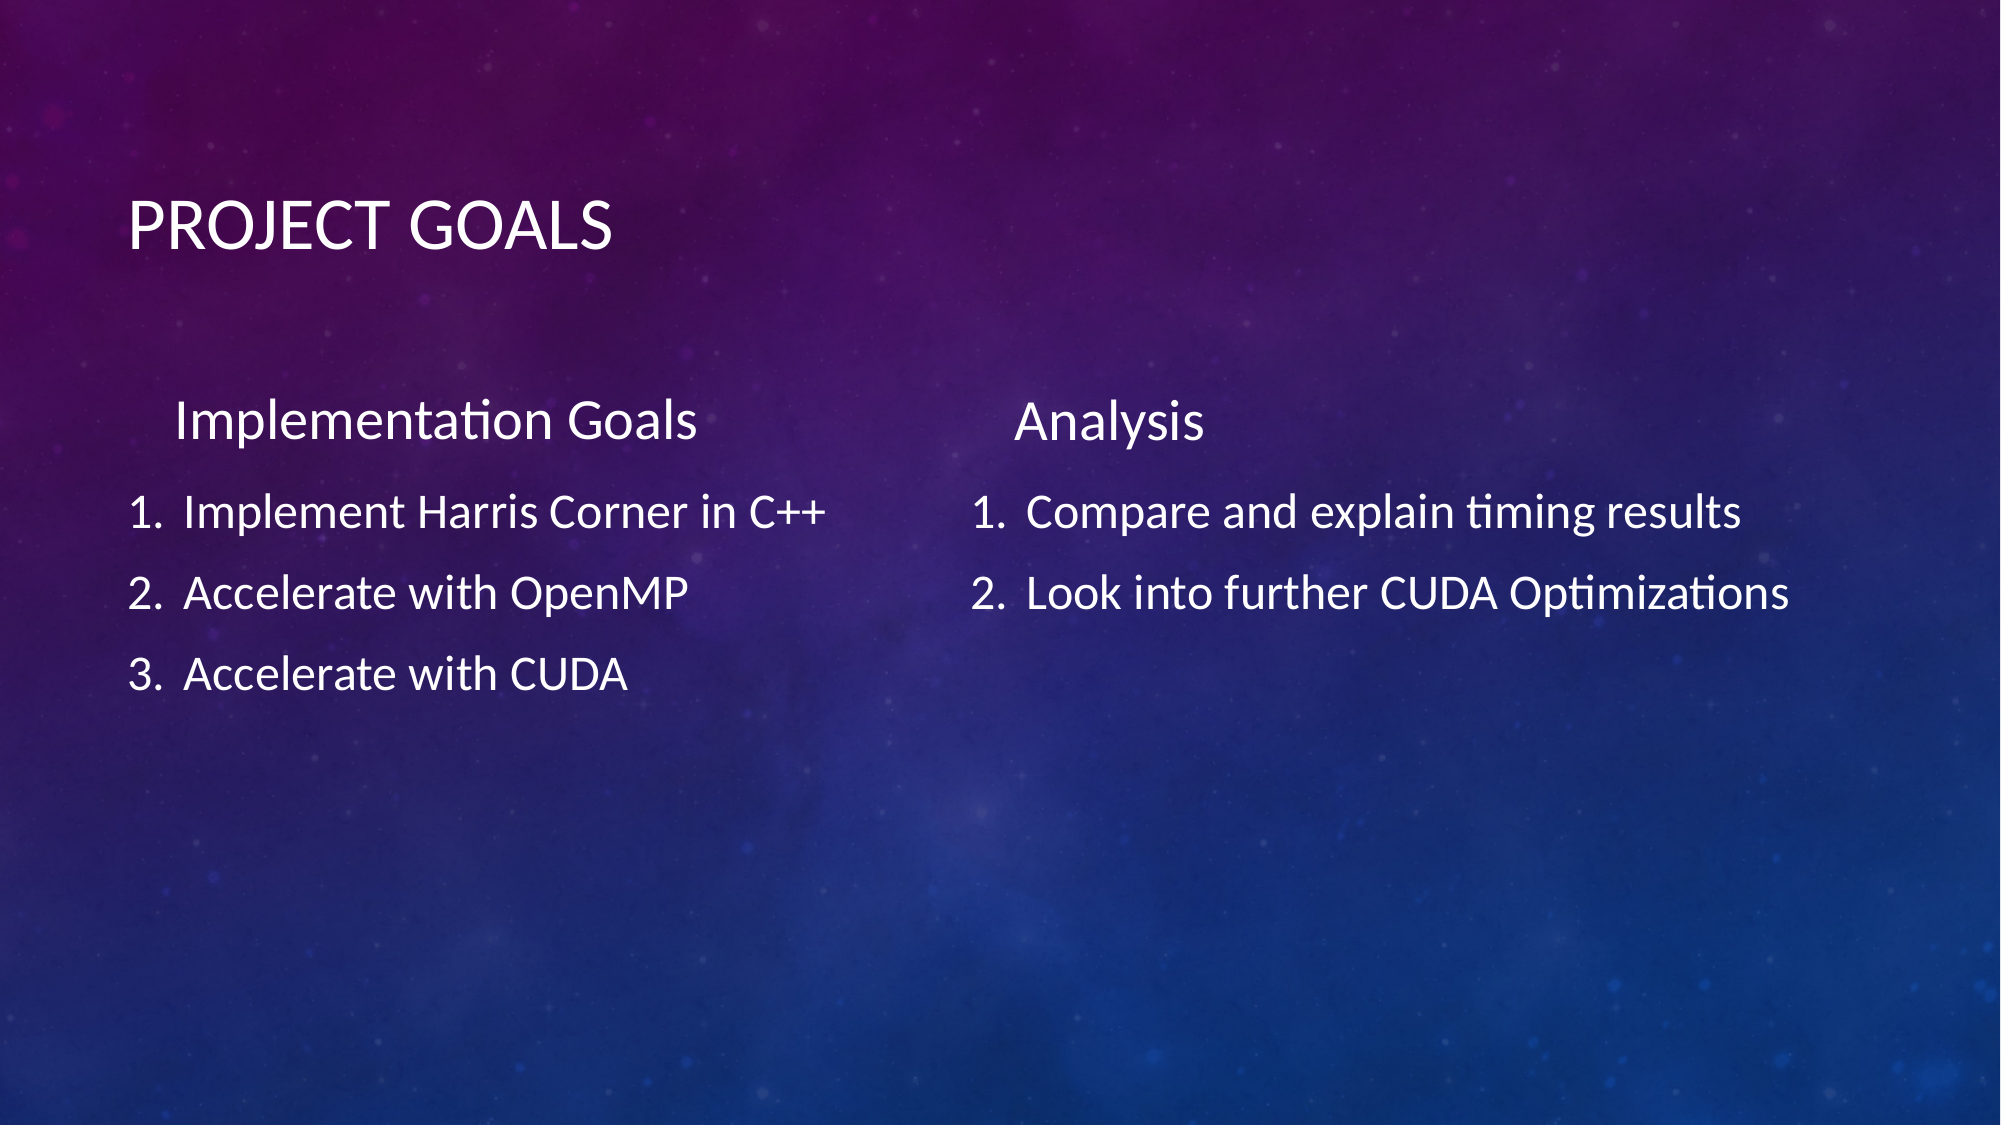

# Project Goals
Implementation Goals
Analysis
Implement Harris Corner in C++
Accelerate with OpenMP
Accelerate with CUDA
Compare and explain timing results
Look into further CUDA Optimizations